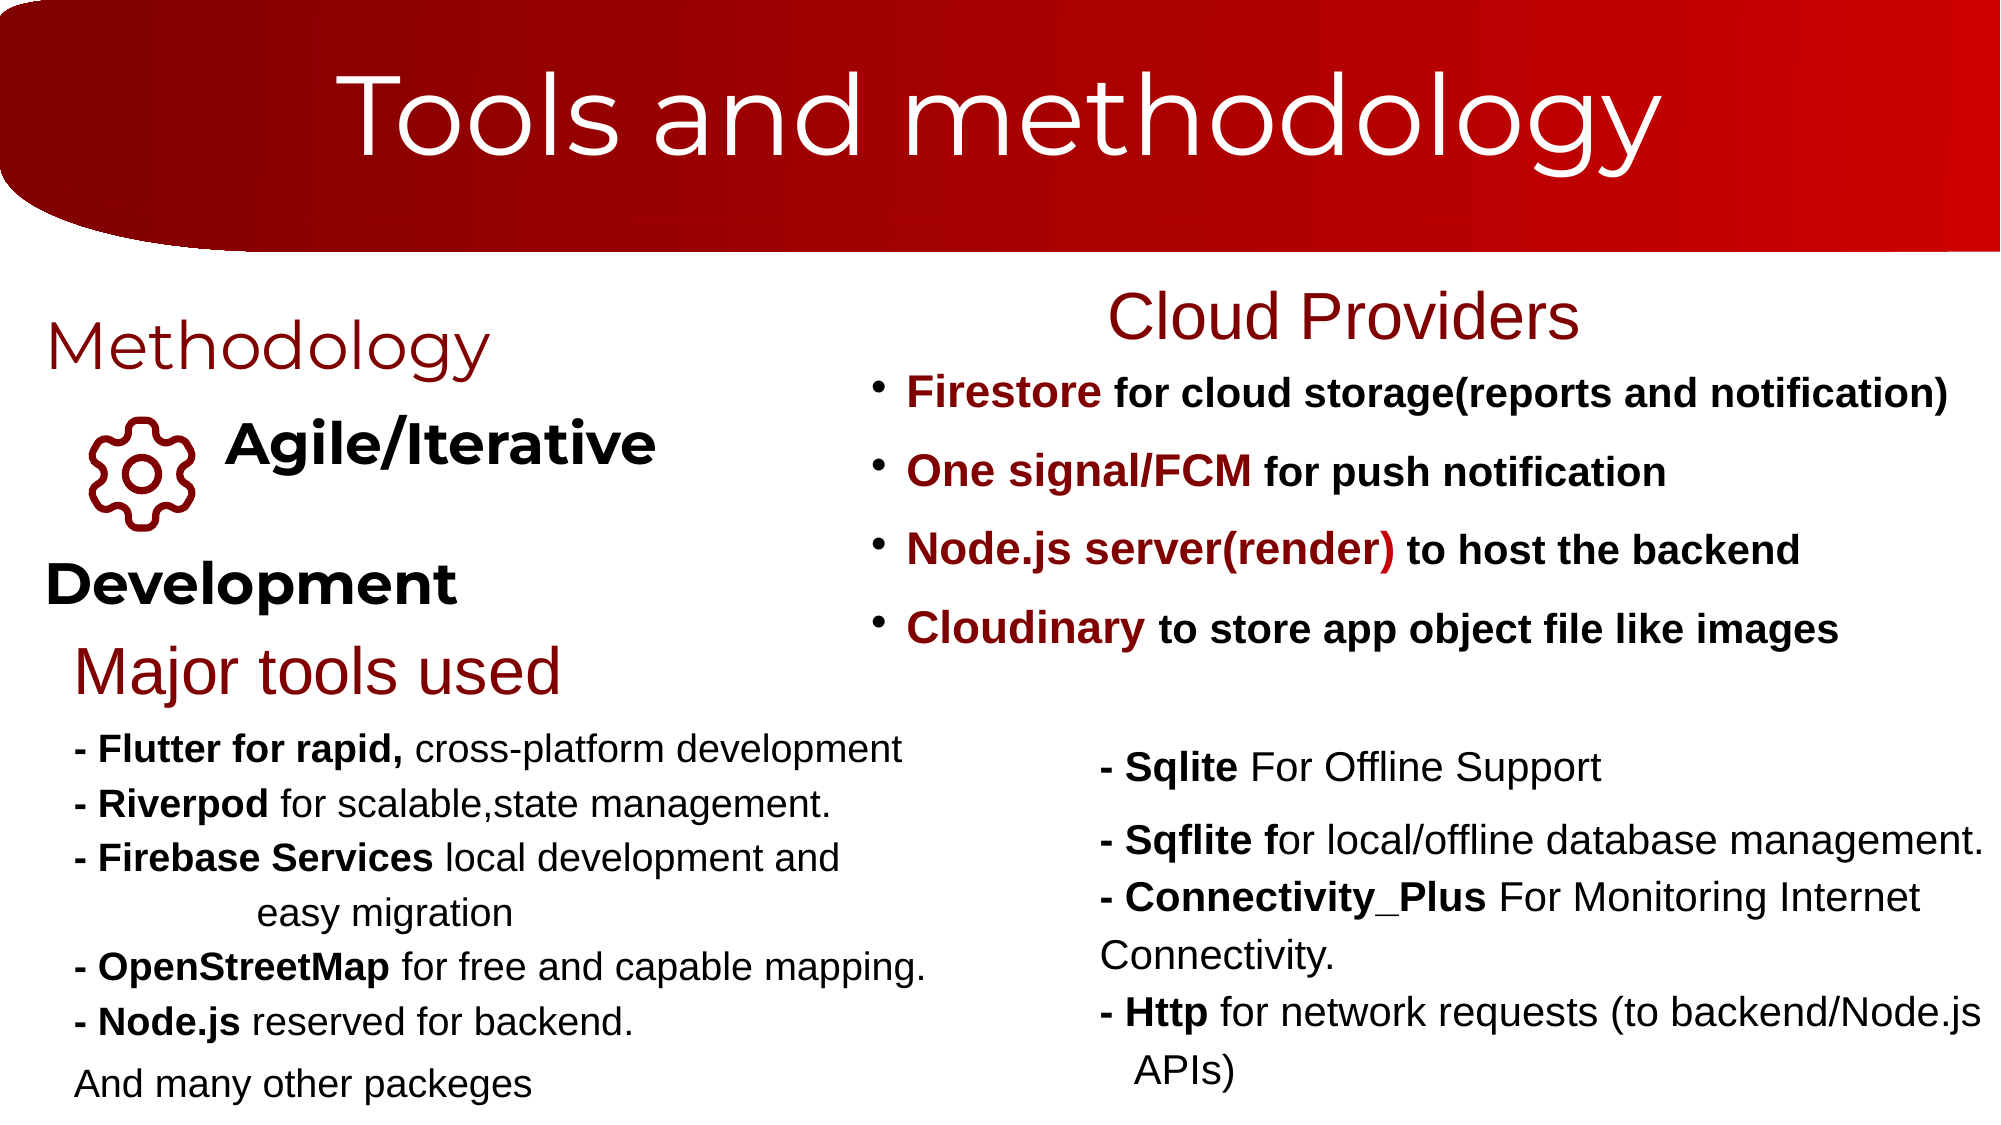

Tools and methodology

Cloud Providers
Methodology
           Agile/Iterative 				  Development
Firestore for cloud storage(reports and notification)
One signal/FCM for push notification
Node.js server(render) to host the backend
Cloudinary to store app object file like images

Major tools used
- Flutter for rapid, cross-platform development
- Riverpod for scalable,state management.
- Firebase Services local development and   	   easy migration
- OpenStreetMap for free and capable mapping.
- Node.js reserved for backend.
And many other packeges
- Sqlite For Offline Support
- Sqflite for local/offline database management.
- Connectivity_Plus For Monitoring Internet     	     Connectivity.
- Http for network requests (to backend/Node.js
   APIs)